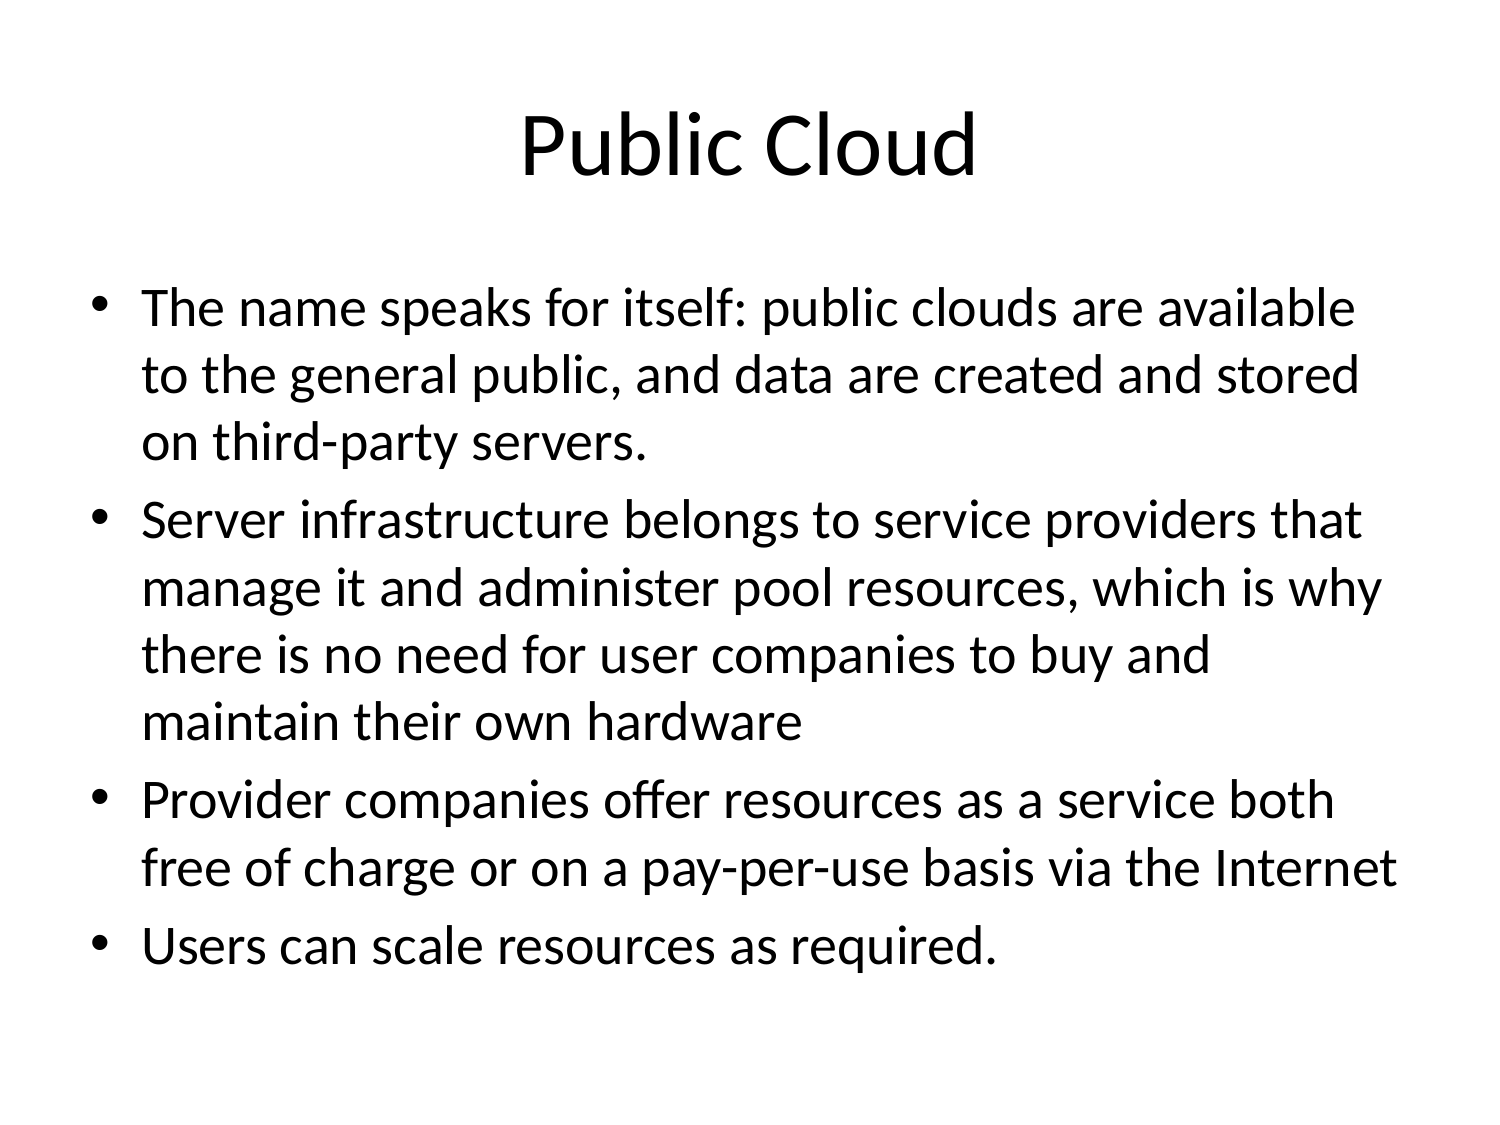

# Public Cloud
The name speaks for itself: public clouds are available to the general public, and data are created and stored on third-party servers.
Server infrastructure belongs to service providers that manage it and administer pool resources, which is why there is no need for user companies to buy and maintain their own hardware
Provider companies offer resources as a service both free of charge or on a pay-per-use basis via the Internet
Users can scale resources as required.